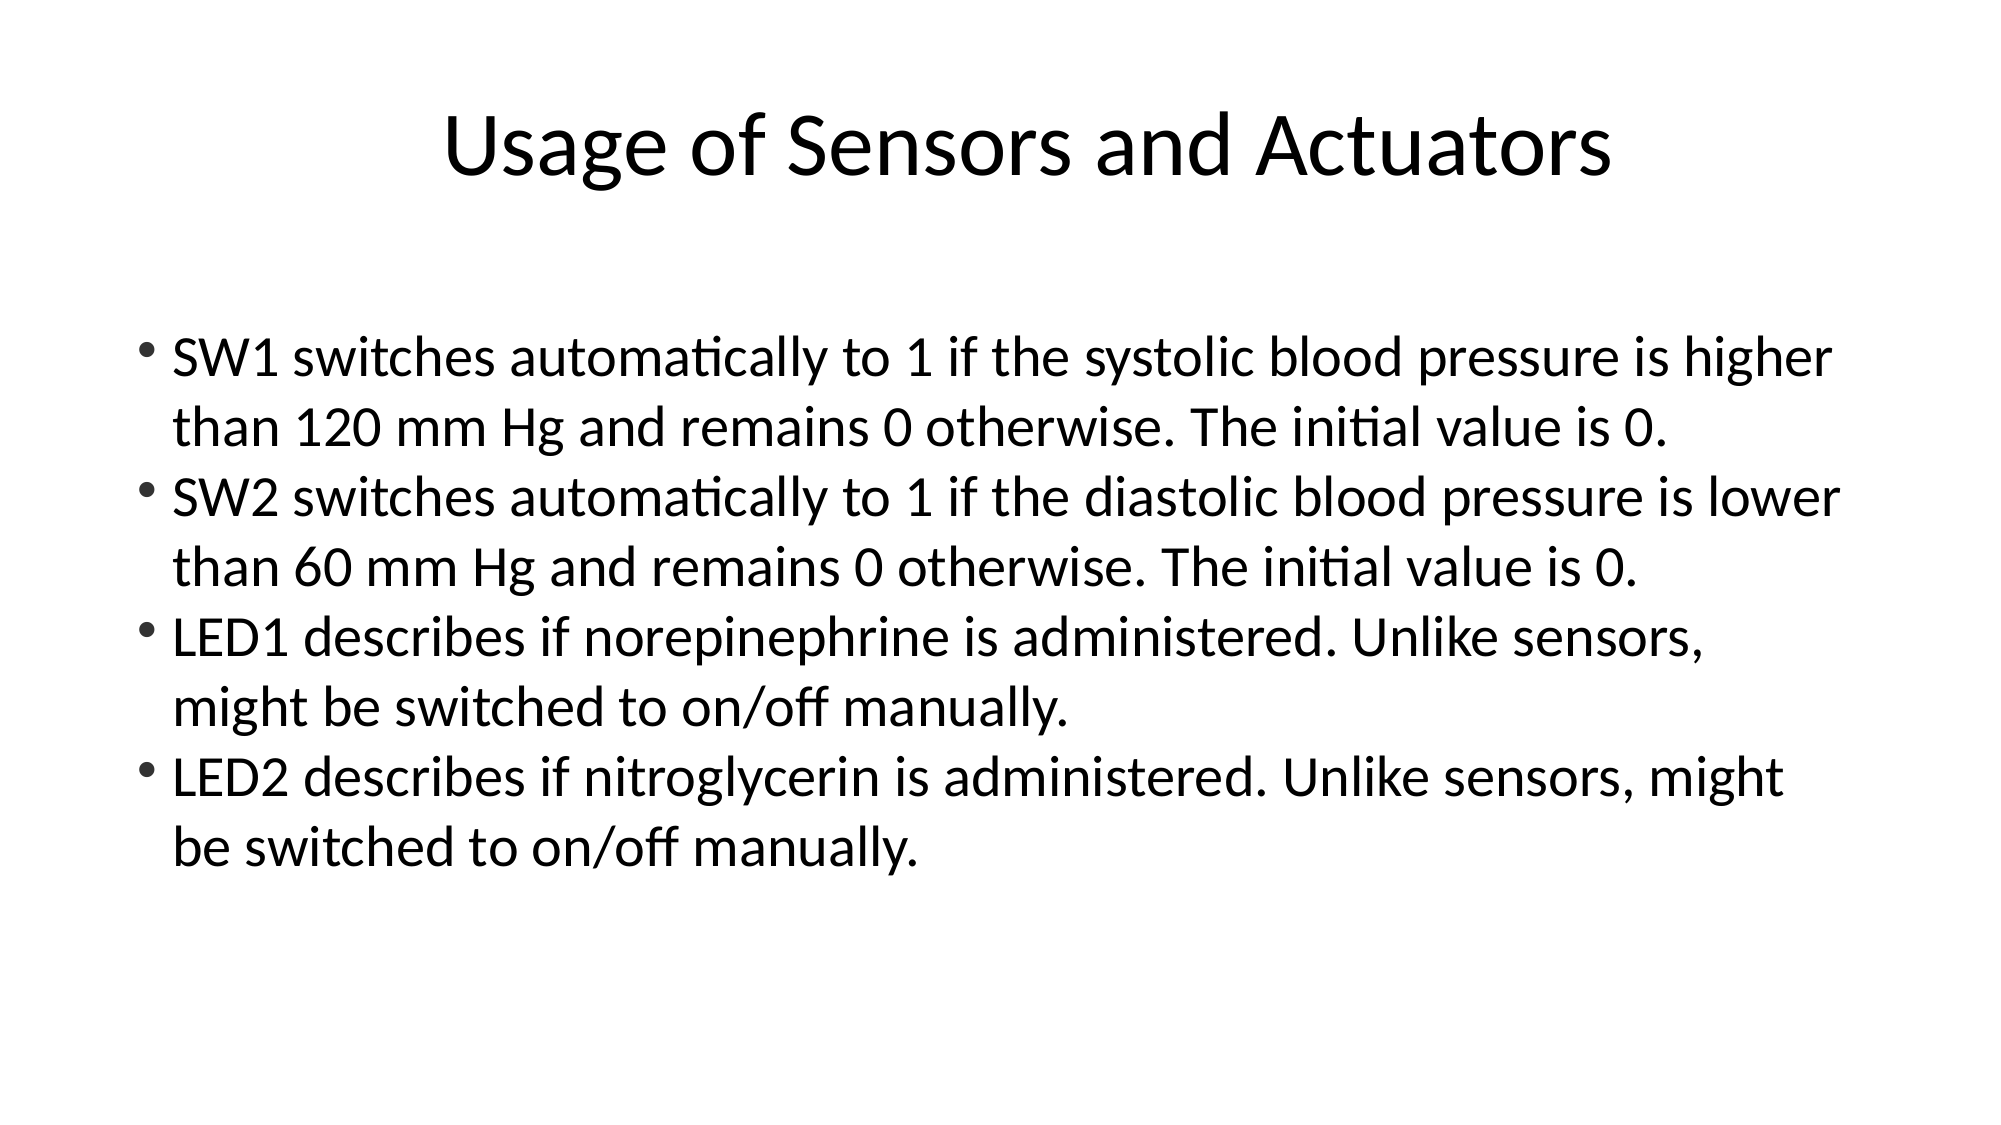

Usage of Sensors and Actuators
SW1 switches automatically to 1 if the systolic blood pressure is higher than 120 mm Hg and remains 0 otherwise. The initial value is 0.
SW2 switches automatically to 1 if the diastolic blood pressure is lower than 60 mm Hg and remains 0 otherwise. The initial value is 0.
LED1 describes if norepinephrine is administered. Unlike sensors, might be switched to on/off manually.
LED2 describes if nitroglycerin is administered. Unlike sensors, might be switched to on/off manually.